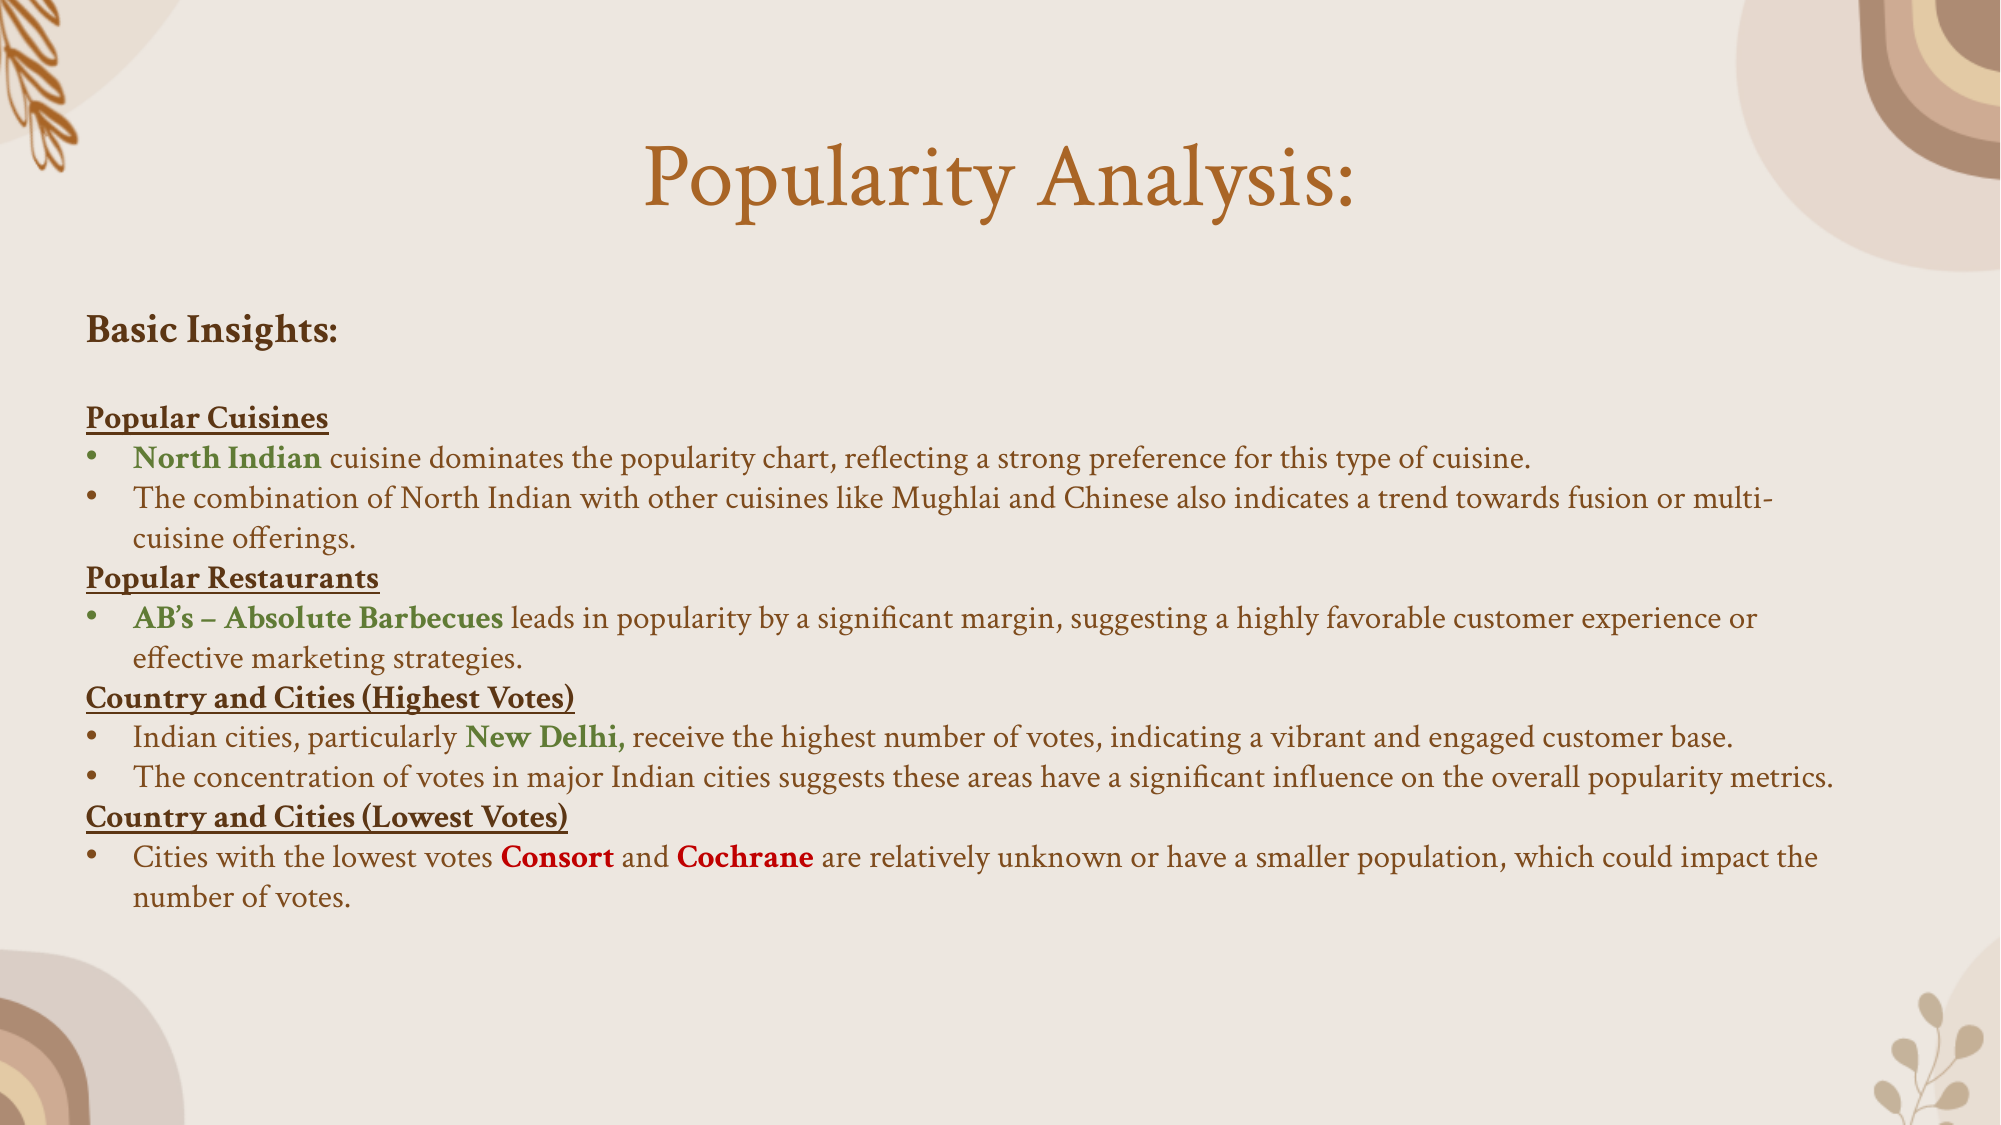

# Popularity Analysis:
Basic Insights:

Popular Cuisines
North Indian cuisine dominates the popularity chart, reflecting a strong preference for this type of cuisine.
The combination of North Indian with other cuisines like Mughlai and Chinese also indicates a trend towards fusion or multi-cuisine offerings.
Popular Restaurants
AB’s – Absolute Barbecues leads in popularity by a significant margin, suggesting a highly favorable customer experience or effective marketing strategies.
Country and Cities (Highest Votes)
Indian cities, particularly New Delhi, receive the highest number of votes, indicating a vibrant and engaged customer base.
The concentration of votes in major Indian cities suggests these areas have a significant influence on the overall popularity metrics.
Country and Cities (Lowest Votes)
Cities with the lowest votes Consort and Cochrane are relatively unknown or have a smaller population, which could impact the number of votes.